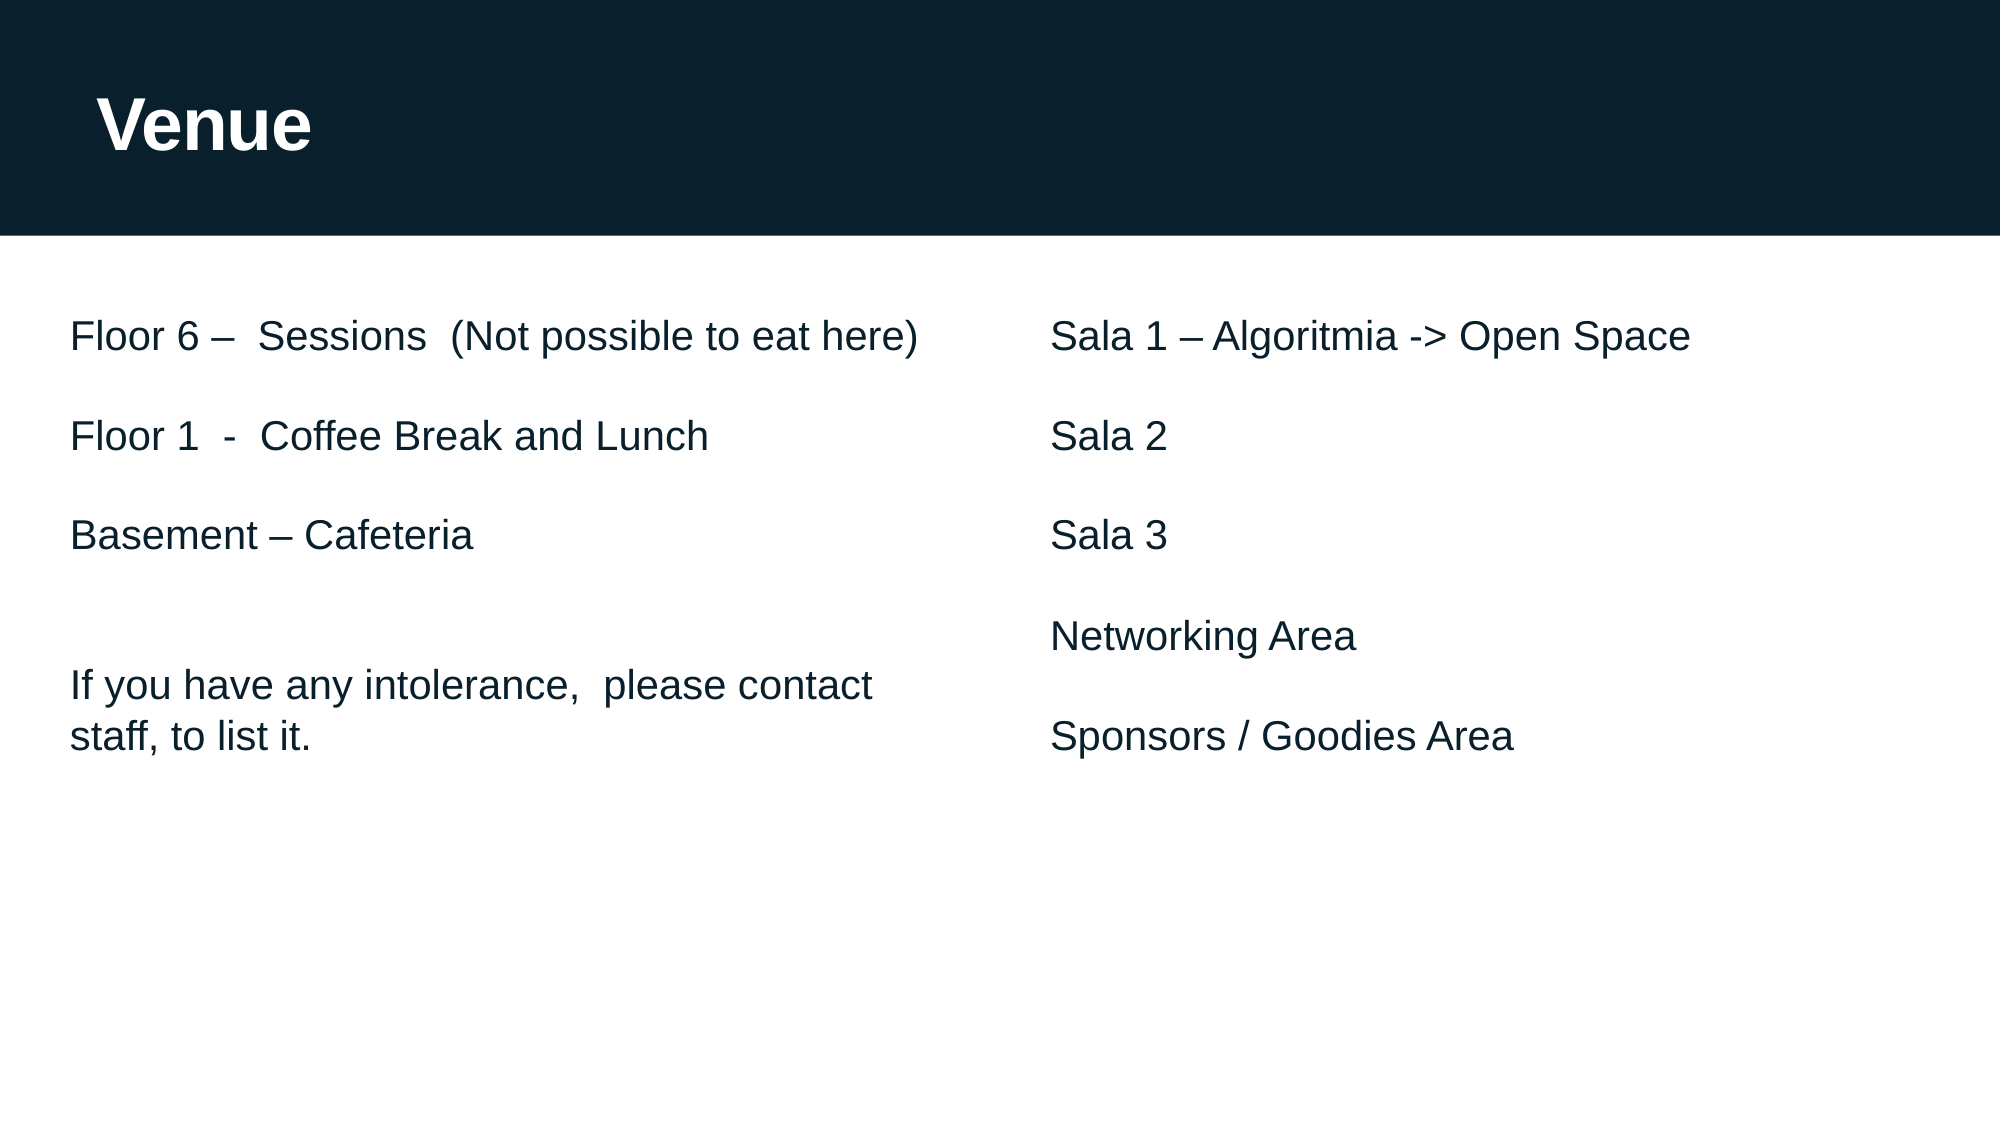

# Venue
Floor 6 –  Sessions  (Not possible to eat here)

Floor 1  -  Coffee Break and Lunch

Basement – Cafeteria

If you have any intolerance,  please contact staff, to list it.

Sala 1 – Algoritmia -> Open Space

Sala 2

Sala 3

Networking Area

Sponsors / Goodies Area